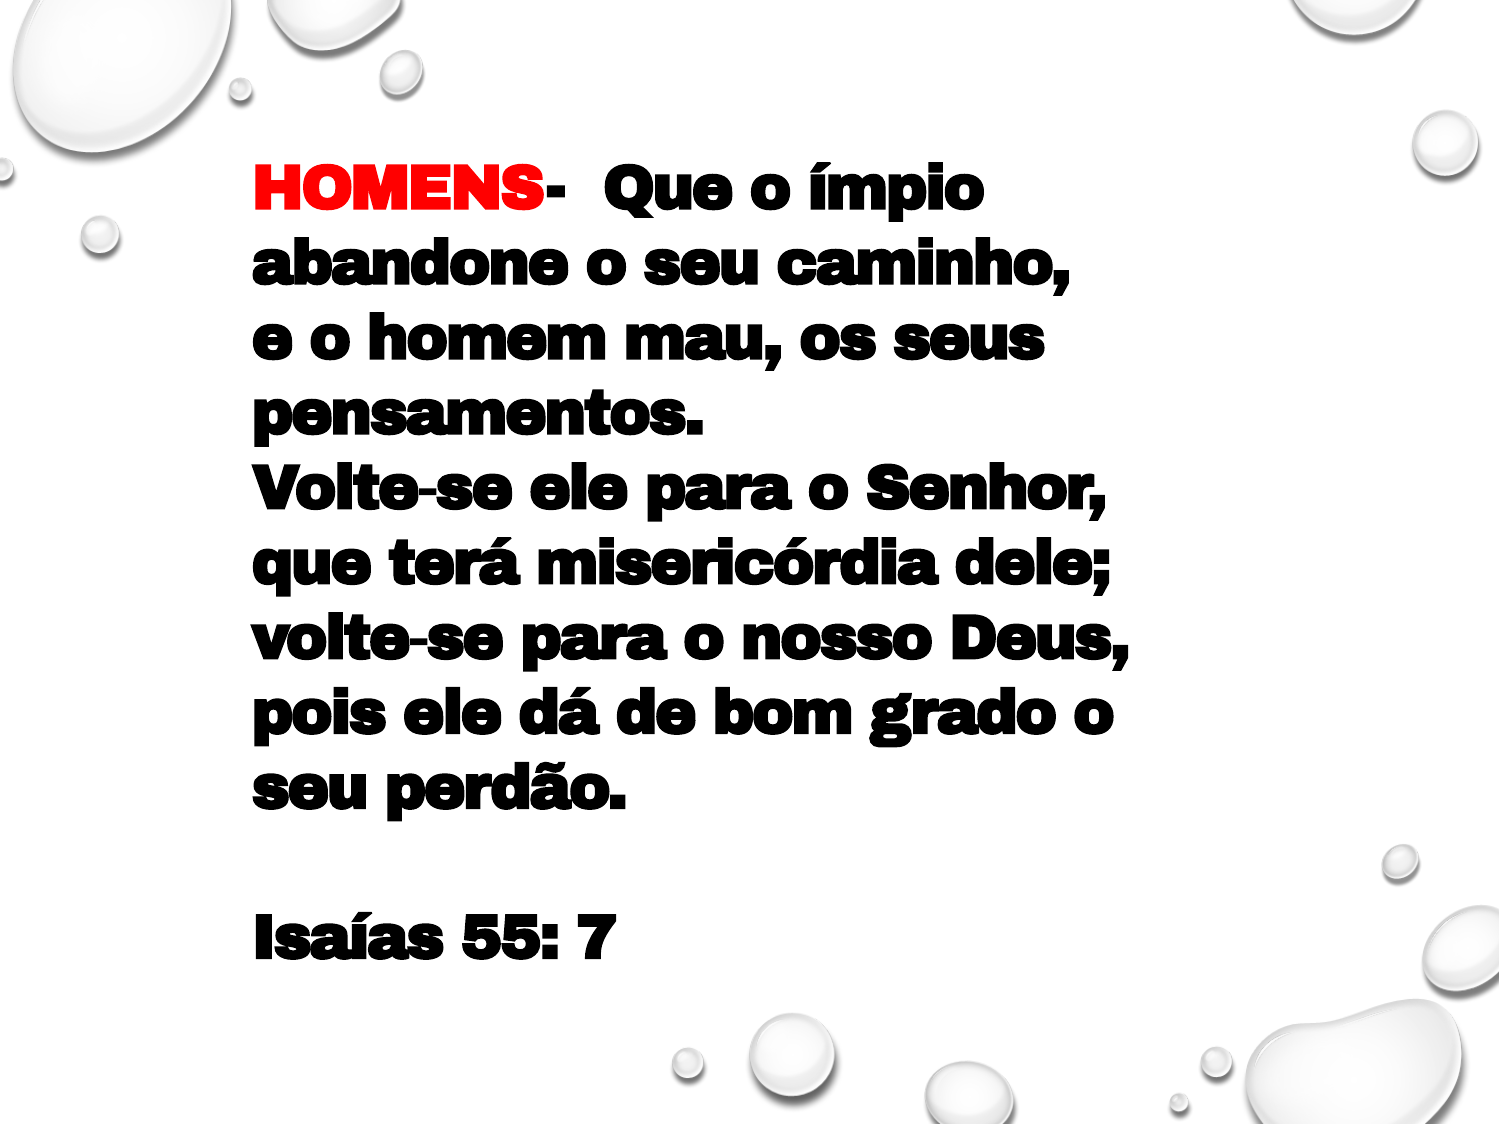

HOMENS-  Que o ímpio abandone o seu caminho,
e o homem mau, os seus pensamentos.
Volte‑se ele para o Senhor, que terá misericórdia dele;
volte‑se para o nosso Deus, pois ele dá de bom grado o seu perdão.

Isaías 55: 7